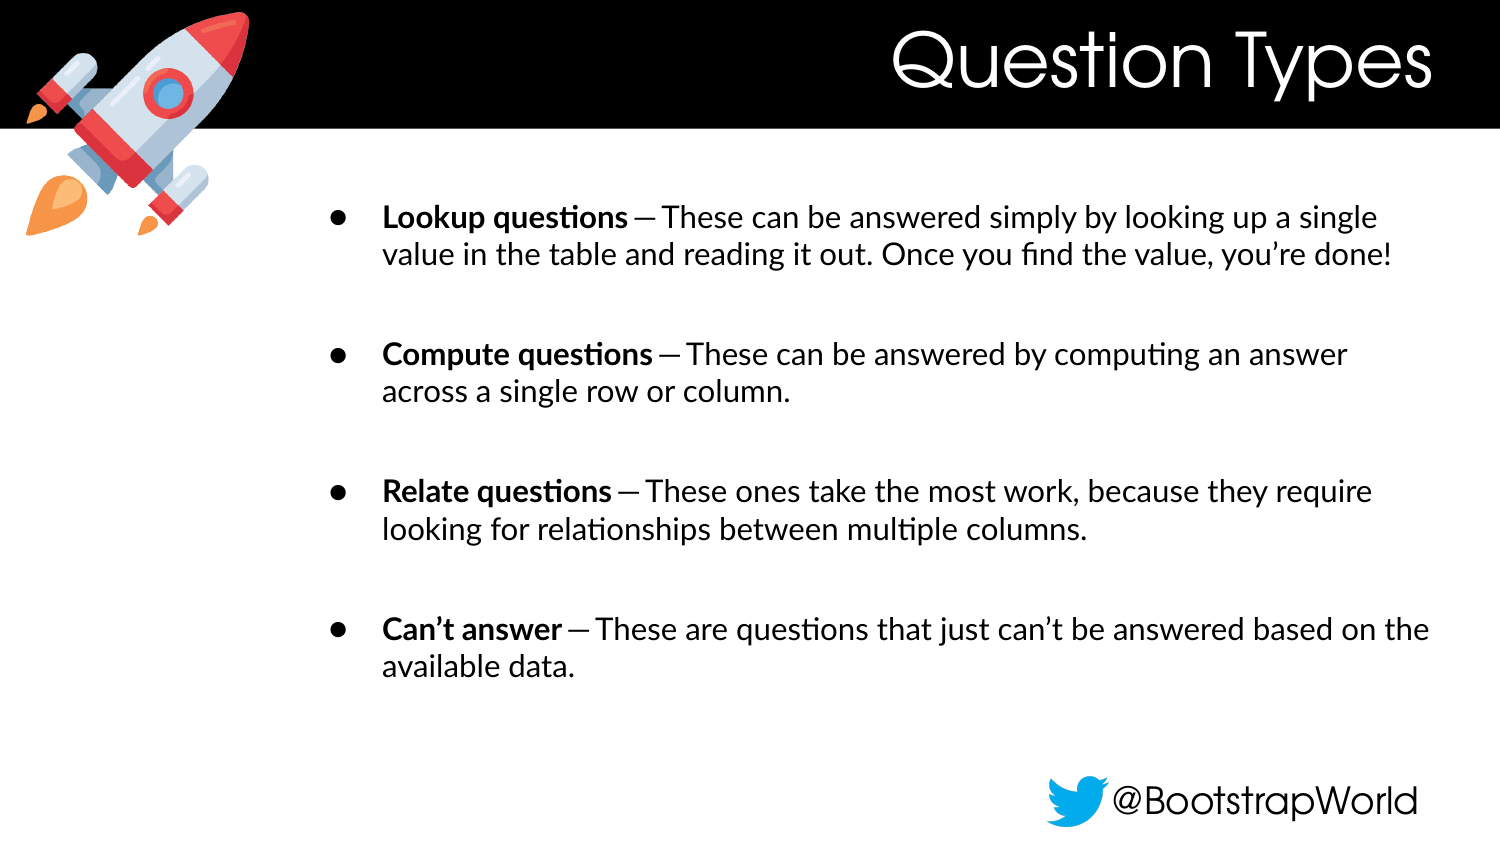

# Question Types
Lookup questions — These can be answered simply by looking up a single value in the table and reading it out. Once you find the value, you’re done!
Compute questions — These can be answered by computing an answer across a single row or column.
Relate questions — These ones take the most work, because they require looking for relationships between multiple columns.
Can’t answer — These are questions that just can’t be answered based on the available data.